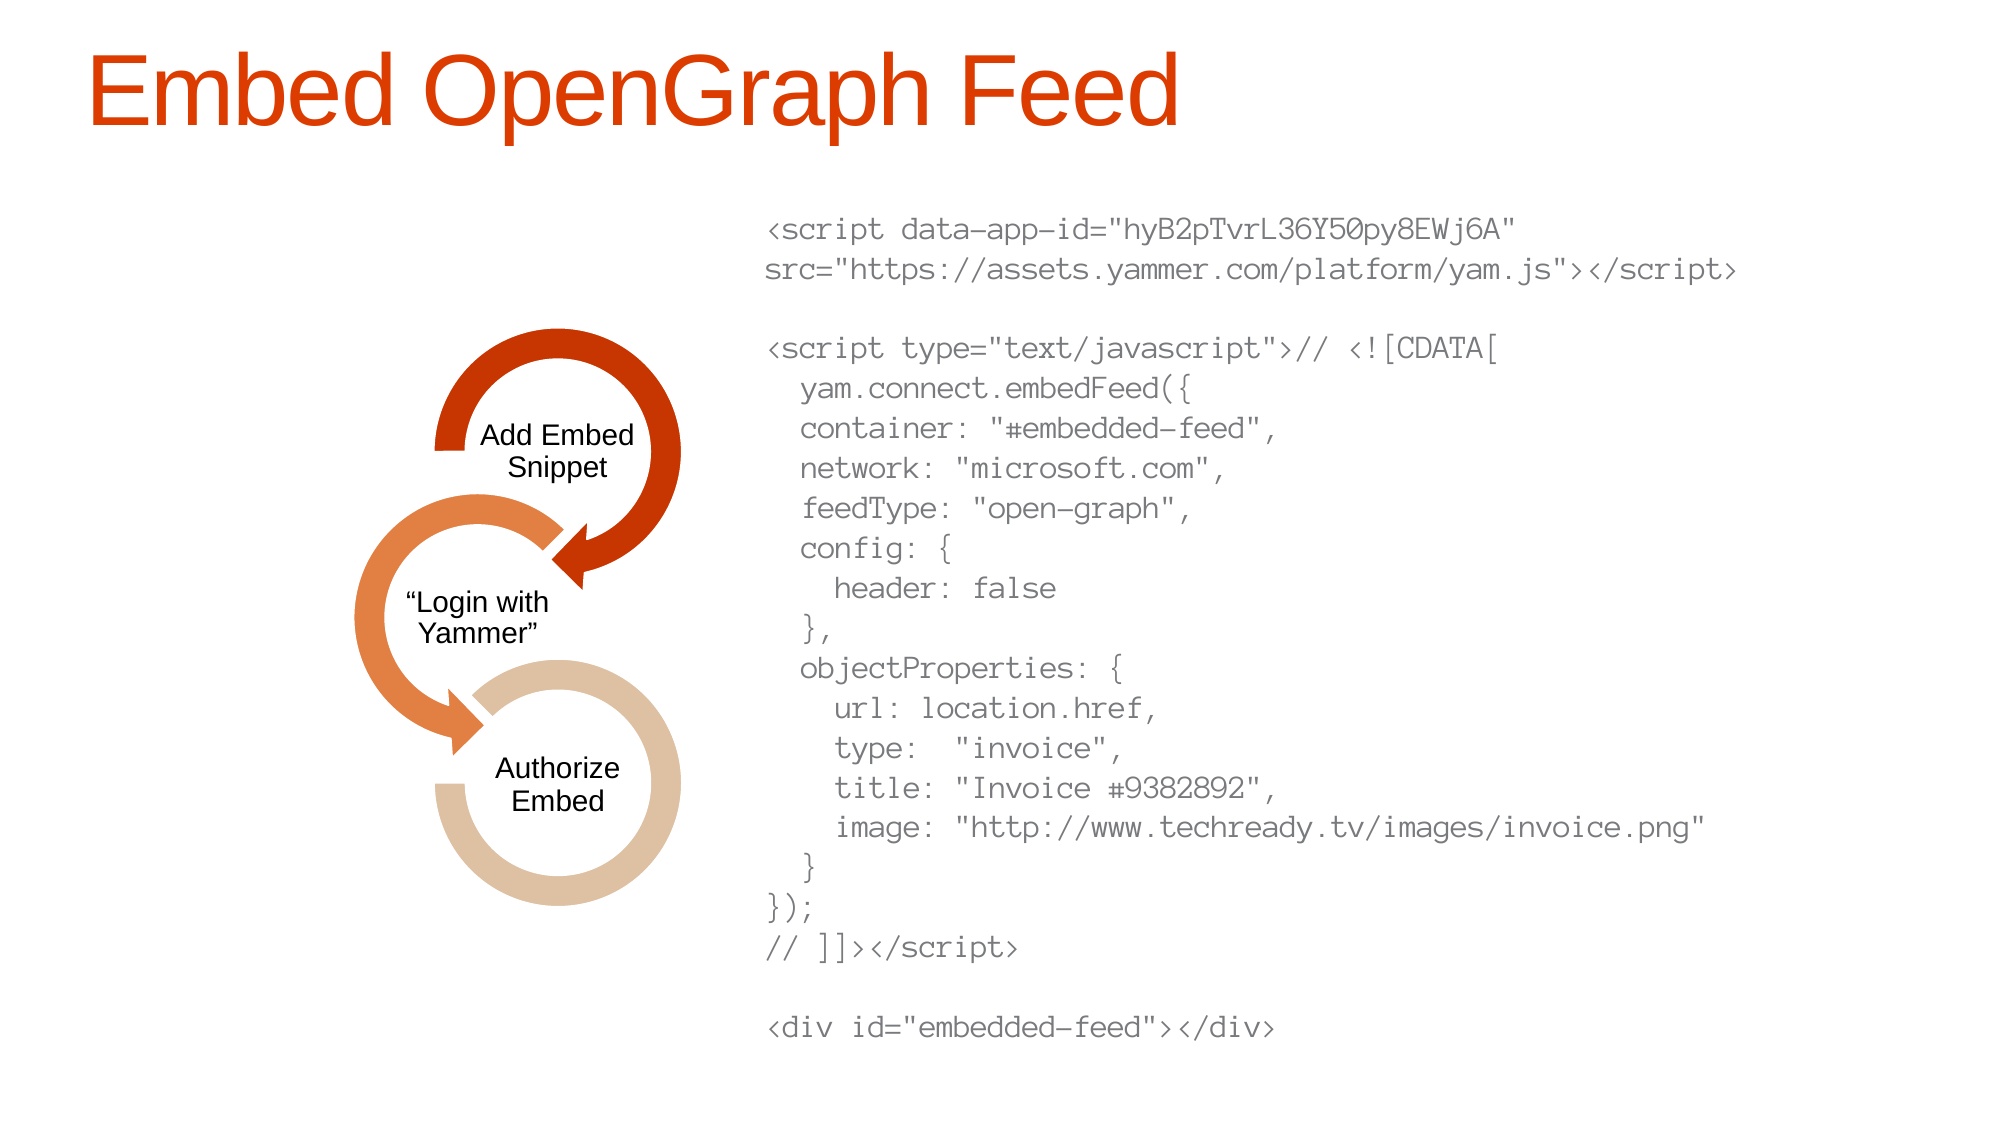

# Embed OpenGraph Feed
<script data-app-id="hyB2pTvrL36Y50py8EWj6A" src="https://assets.yammer.com/platform/yam.js"></script>

<script type="text/javascript">// <![CDATA[
  yam.connect.embedFeed({
  container: "#embedded-feed",
  network: "microsoft.com",
  feedType: "open-graph",
  config: {
    header: false
  },
  objectProperties: {
    url: location.href,
    type:  "invoice",
    title: "Invoice #9382892",
    image: "http://www.techready.tv/images/invoice.png"
  }
});
// ]]></script>

<div id="embedded-feed"></div>

Add Embed Snippet

“Login with Yammer”

Authorize Embed